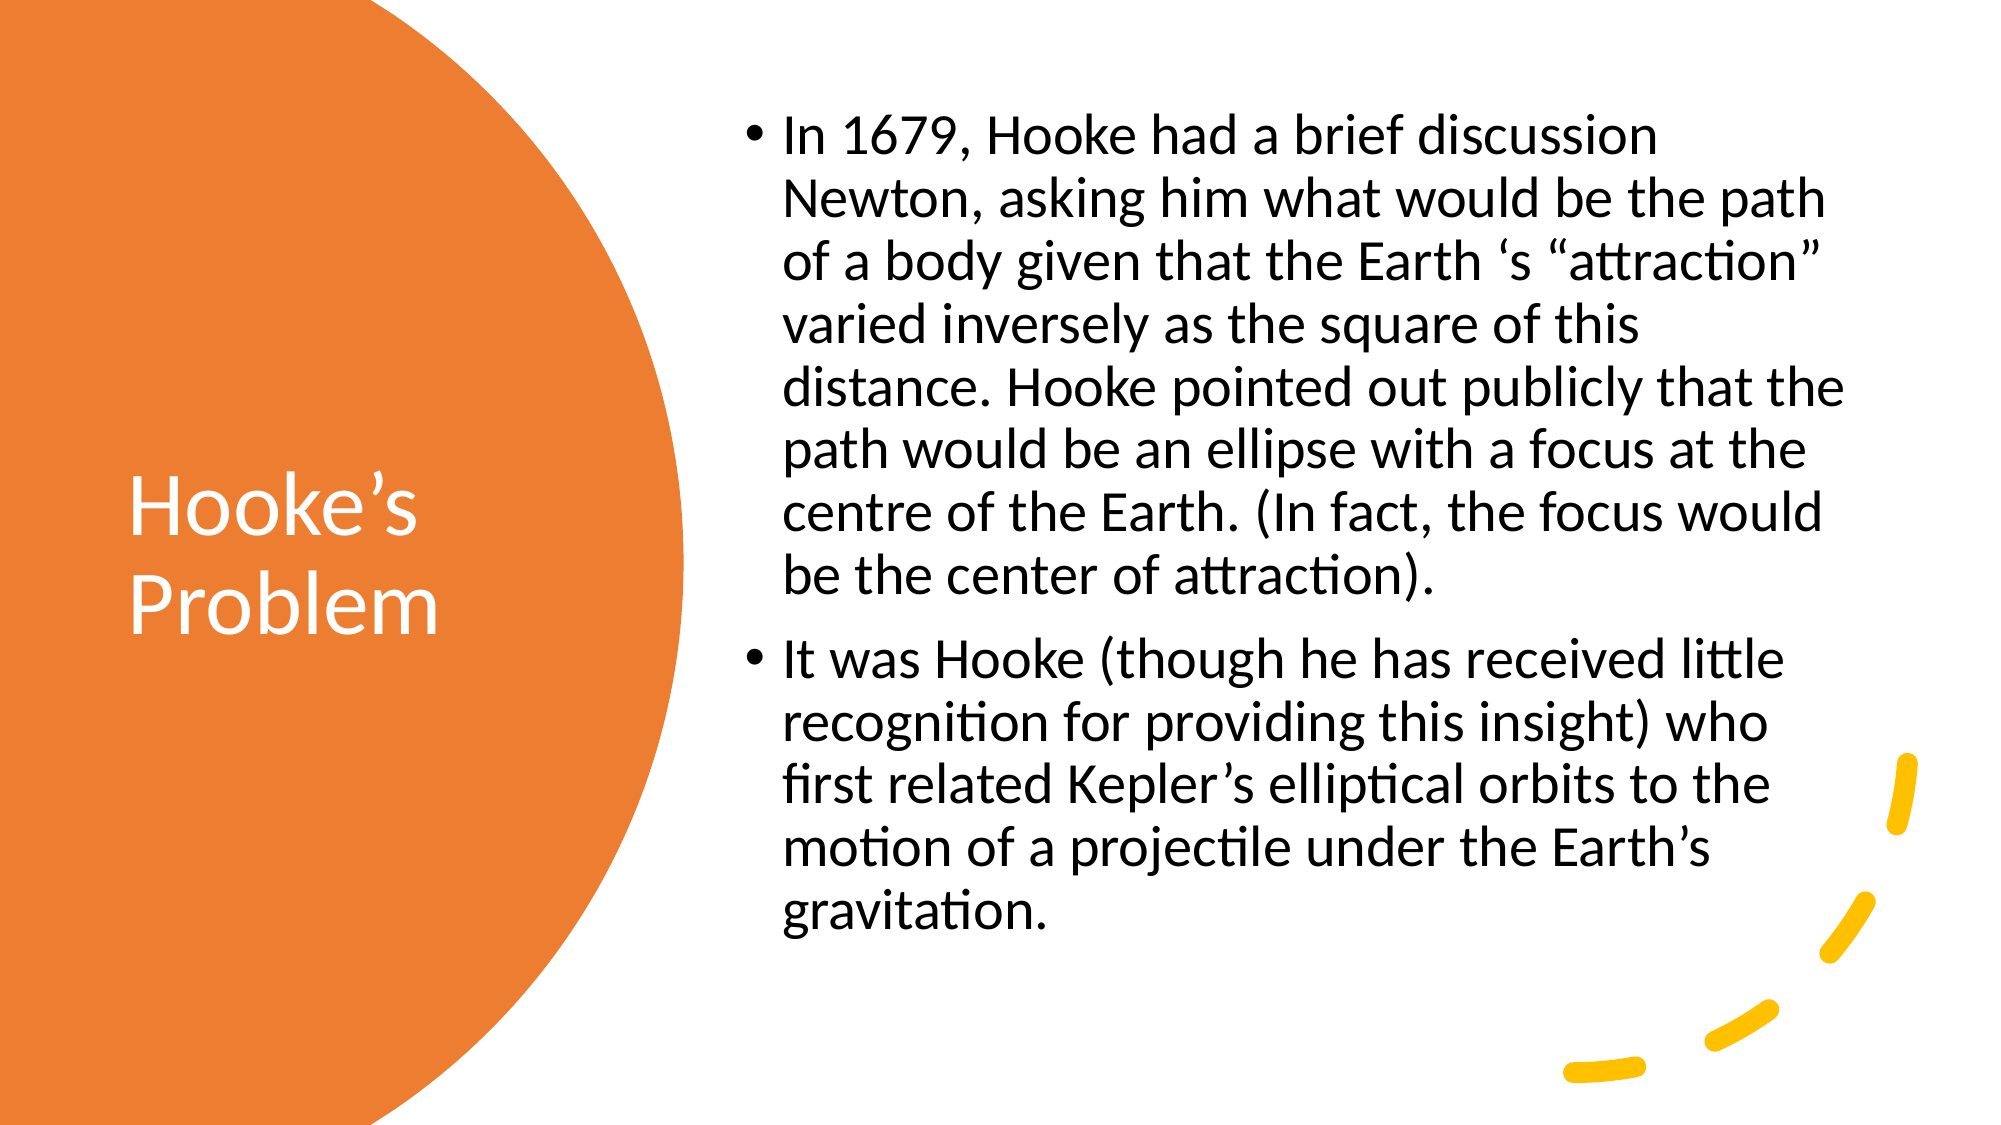

In 1679, Hooke had a brief discussion Newton, asking him what would be the path of a body given that the Earth ‘s “attraction” varied inversely as the square of this distance. Hooke pointed out publicly that the path would be an ellipse with a focus at the centre of the Earth. (In fact, the focus would be the center of attraction).
It was Hooke (though he has received little recognition for providing this insight) who first related Kepler’s elliptical orbits to the motion of a projectile under the Earth’s gravitation.

# Hooke’s Problem